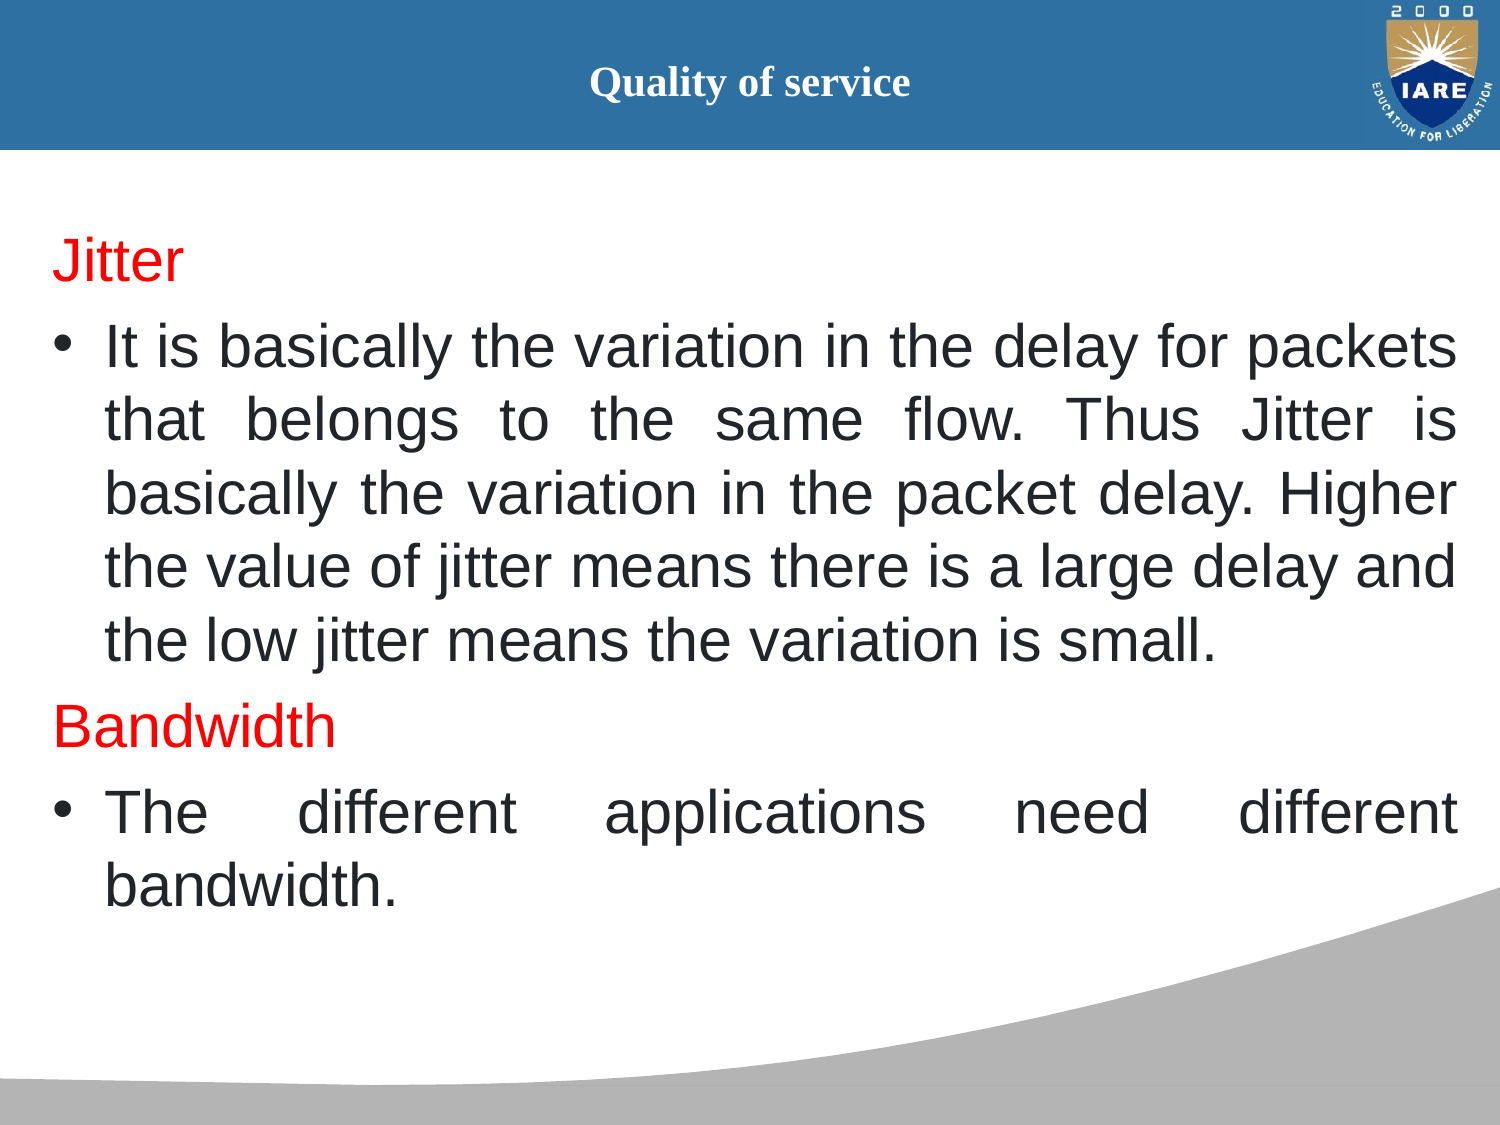

# Quality of service
Jitter
It is basically the variation in the delay for packets that belongs to the same flow. Thus Jitter is basically the variation in the packet delay. Higher the value of jitter means there is a large delay and the low jitter means the variation is small.
Bandwidth
The different applications need different bandwidth.